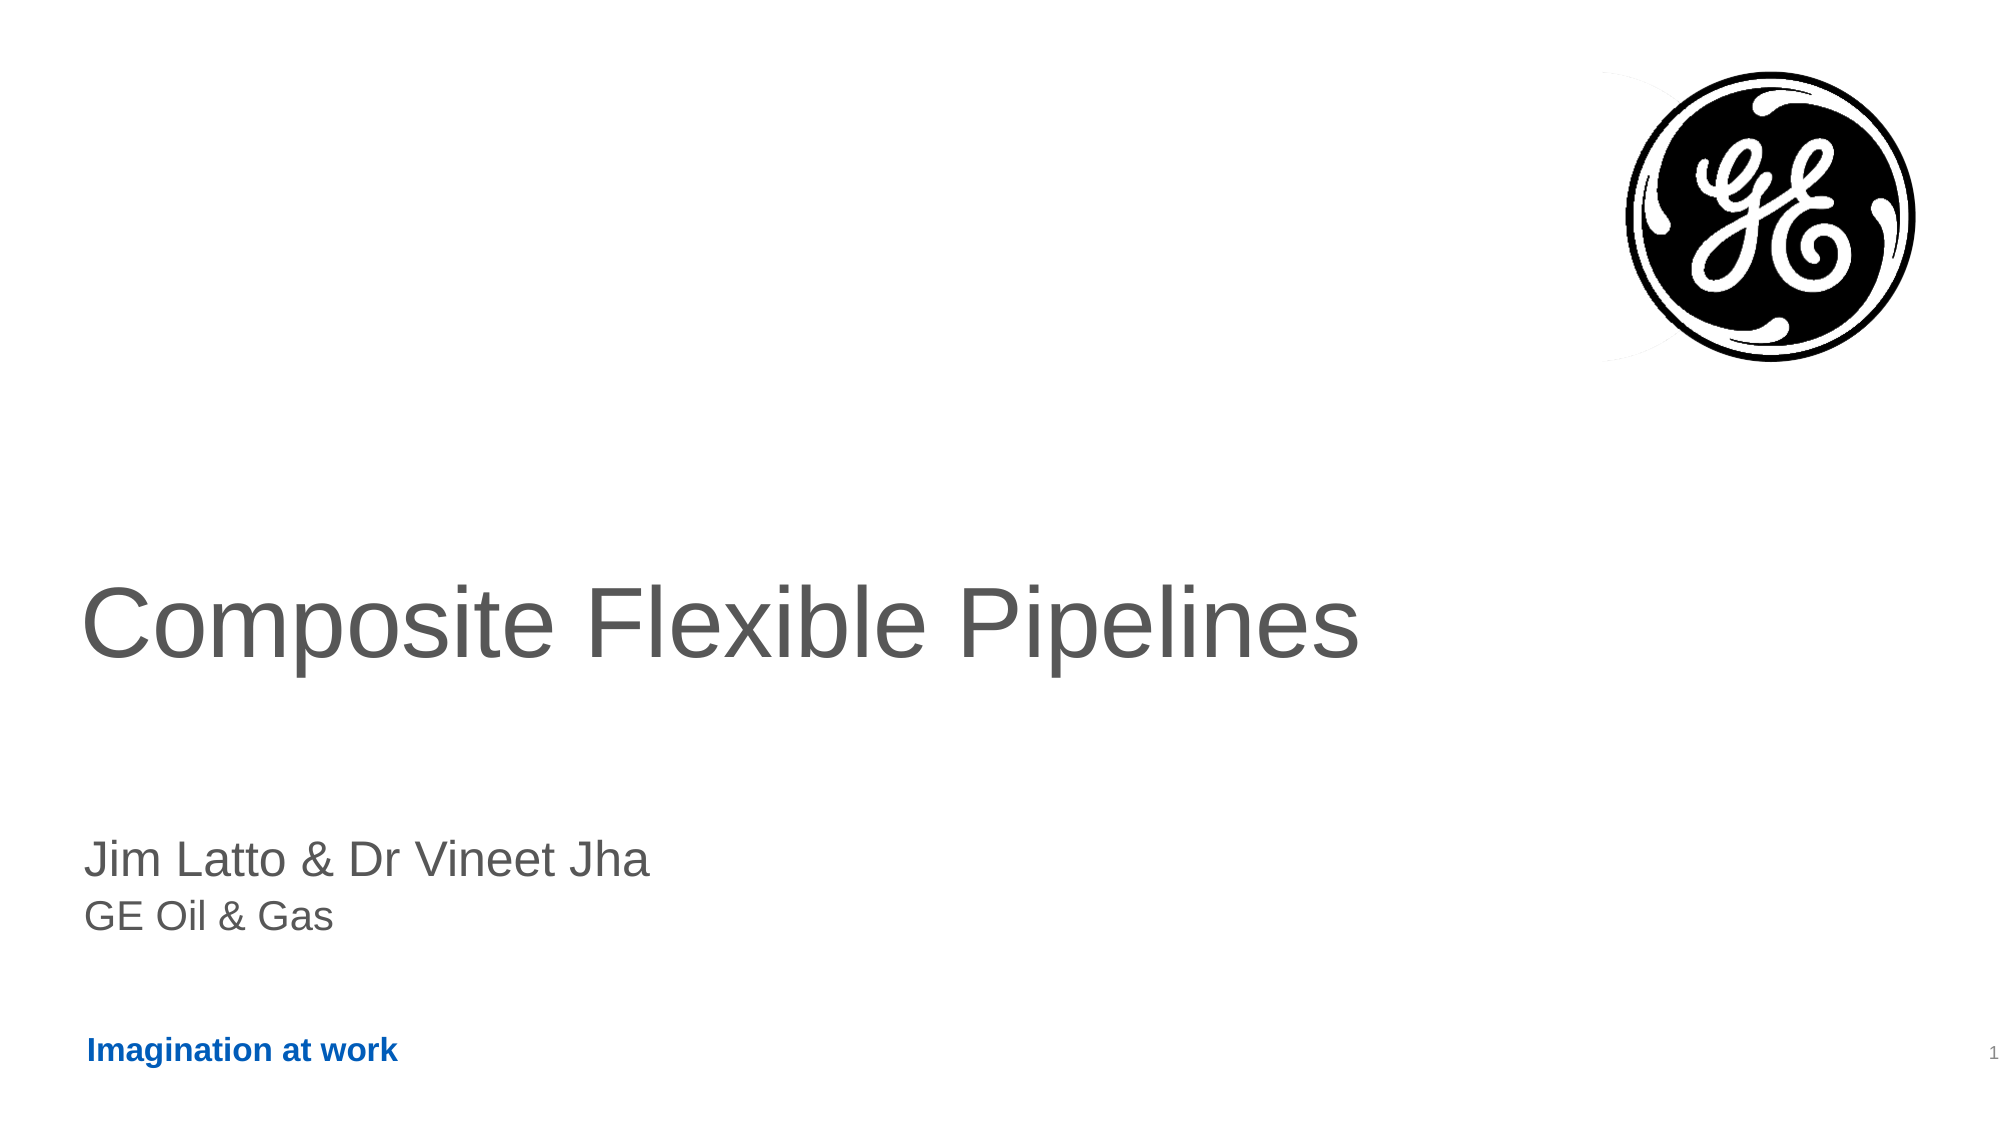

# Composite Flexible Pipelines
Jim Latto & Dr Vineet Jha

GE Oil & Gas
1